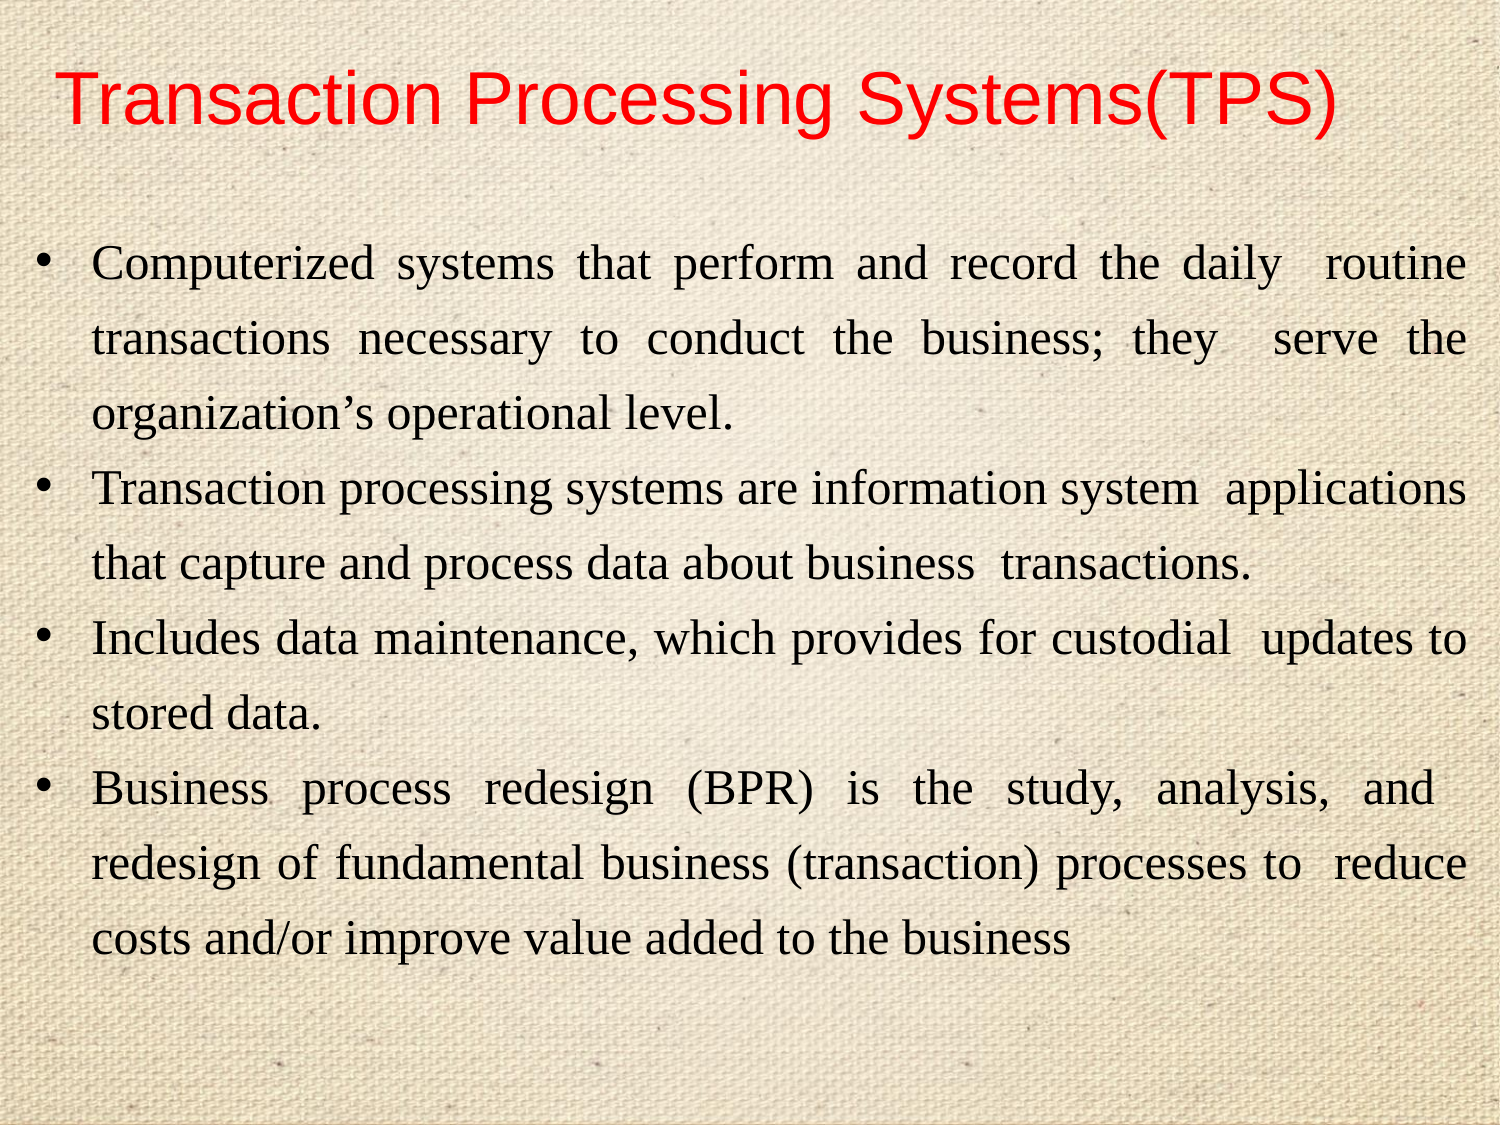

# Transaction Processing Systems(TPS)
Computerized systems that perform and record the daily  routine transactions necessary to conduct the business; they  serve the organization’s operational level.
Transaction processing systems are information system  applications that capture and process data about business  transactions.
Includes data maintenance, which provides for custodial  updates to stored data.
Business process redesign (BPR) is the study, analysis, and  redesign of fundamental business (transaction) processes to  reduce costs and/or improve value added to the business